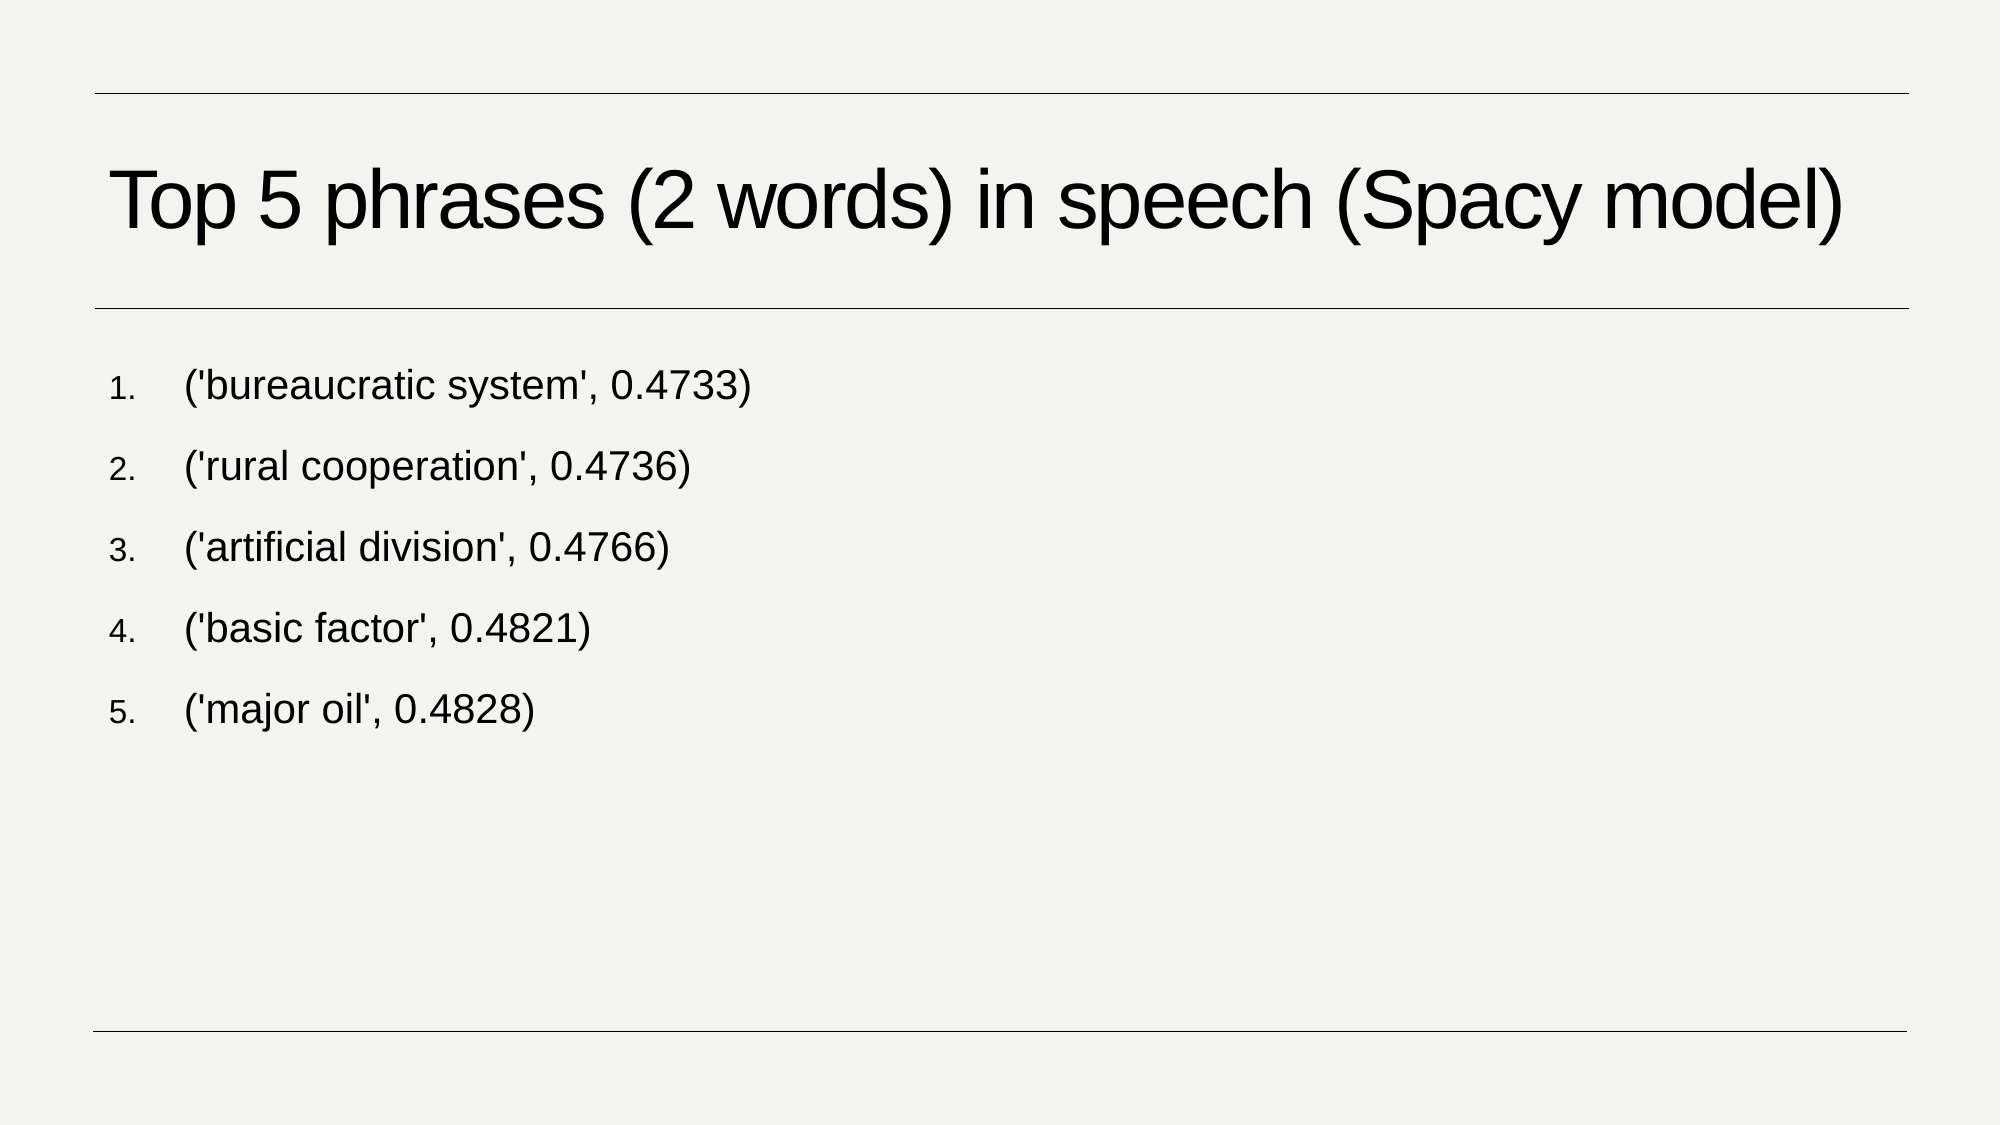

# Top 5 phrases (2 words) in speech (Spacy model)
('bureaucratic system', 0.4733)
('rural cooperation', 0.4736)
('artificial division', 0.4766)
('basic factor', 0.4821)
('major oil', 0.4828)